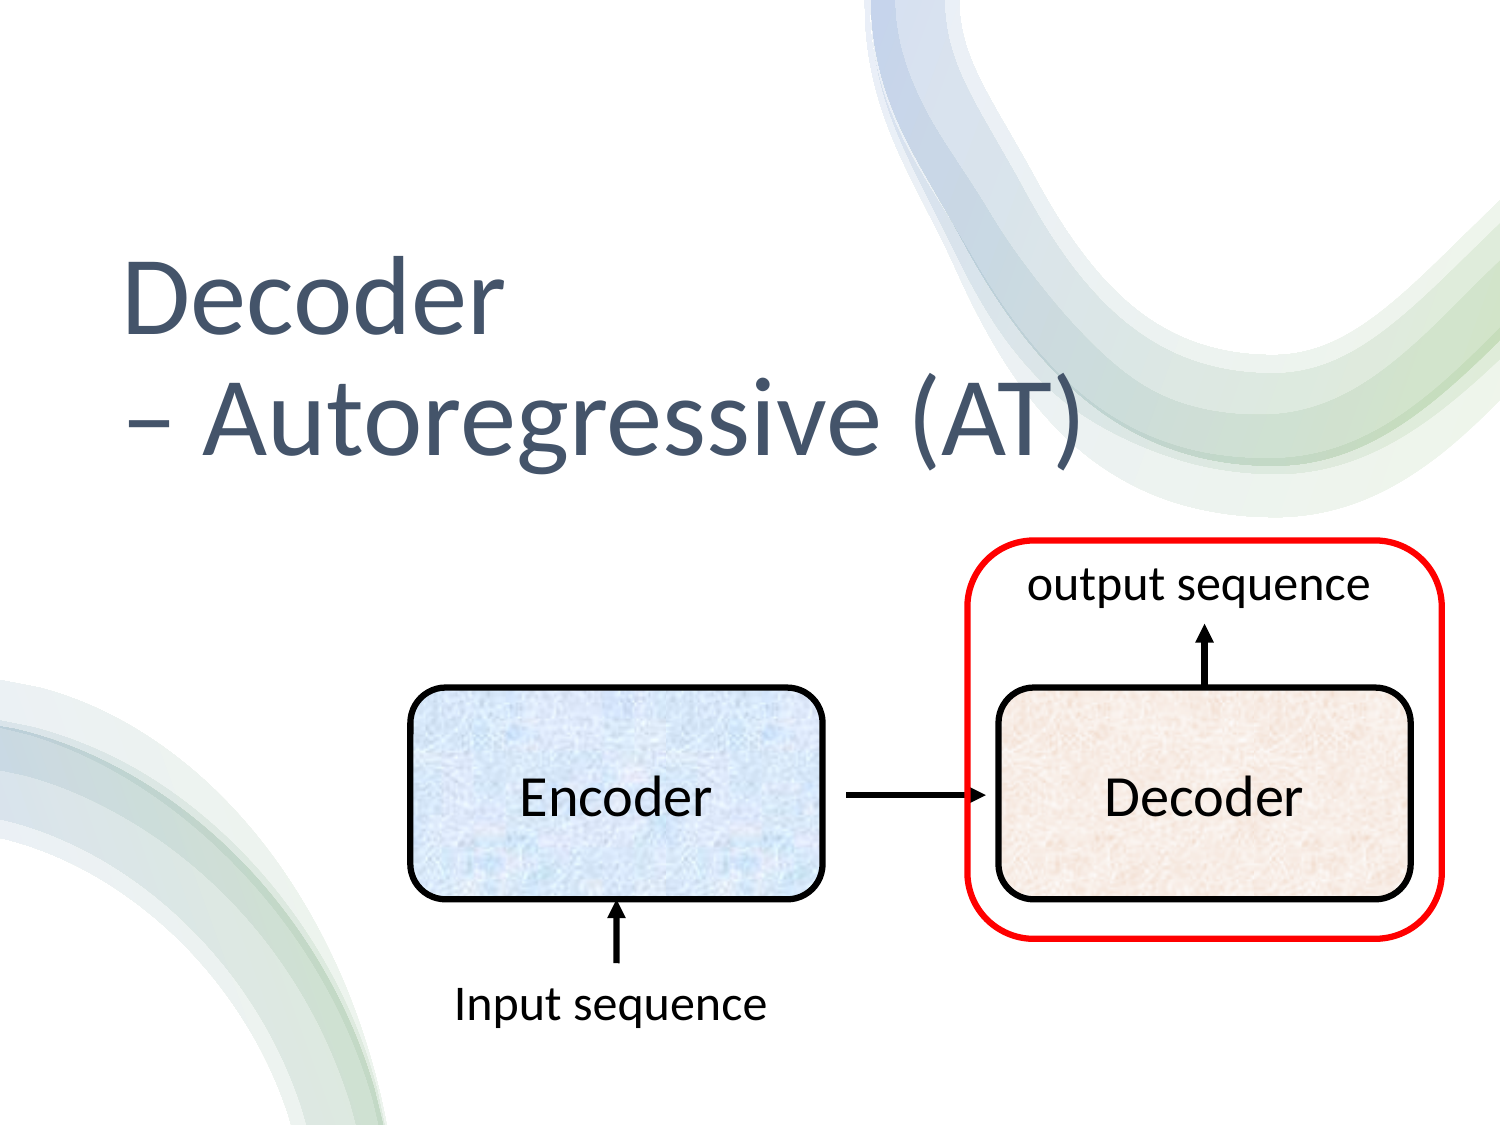

# Decoder – Autoregressive (AT)

output sequence

Decoder
Encoder
Input sequence
23